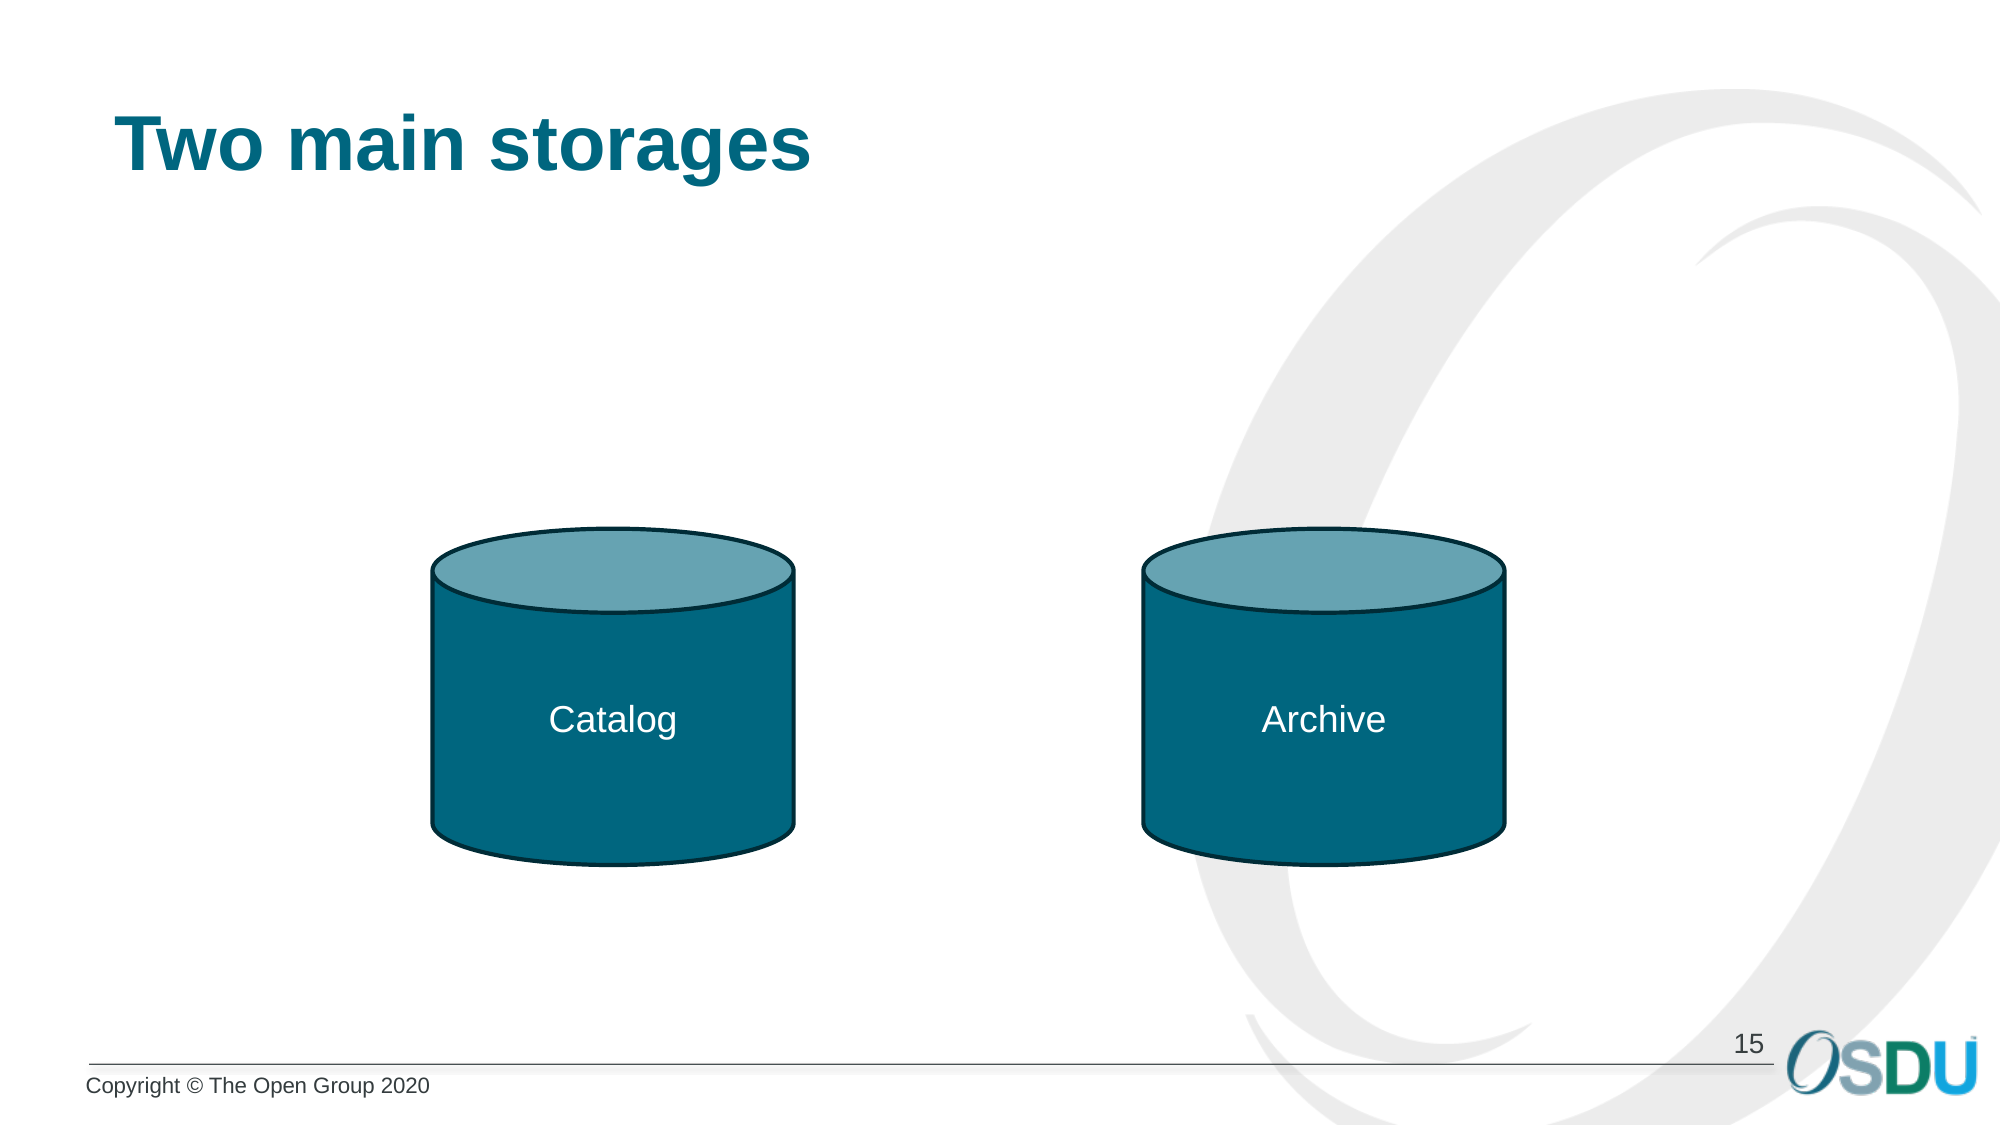

# Two main storages

Catalog
Archive
15